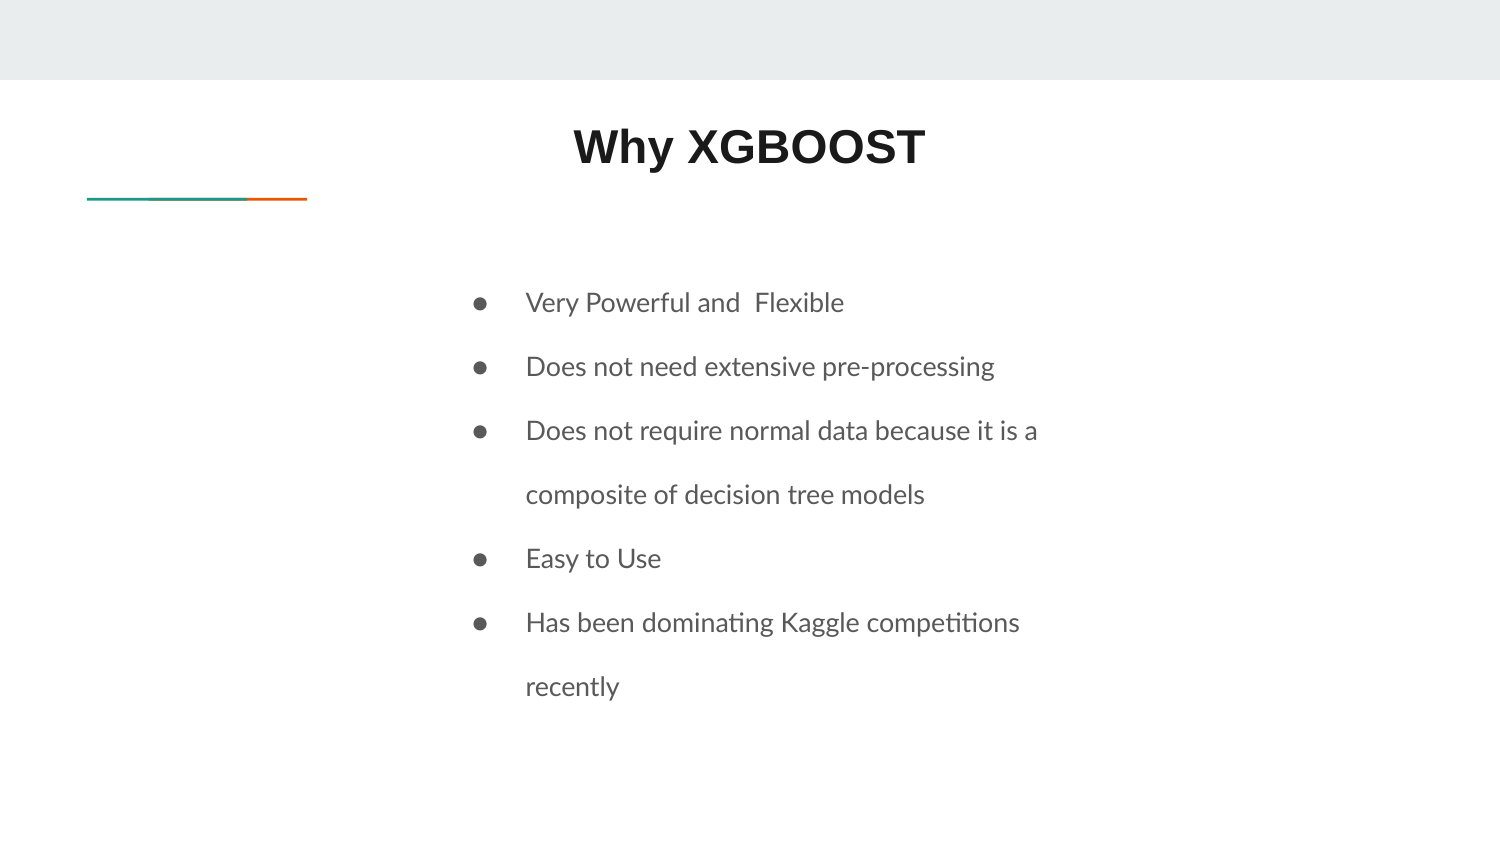

# Why XGBOOST
Very Powerful and  Flexible
Does not need extensive pre-processing
Does not require normal data because it is a composite of decision tree models
Easy to Use
Has been dominating Kaggle competitions recently

Image Source: https://www.researchgate.net/figure/A-general-architecture-of-XGBoost_fig3_335483097